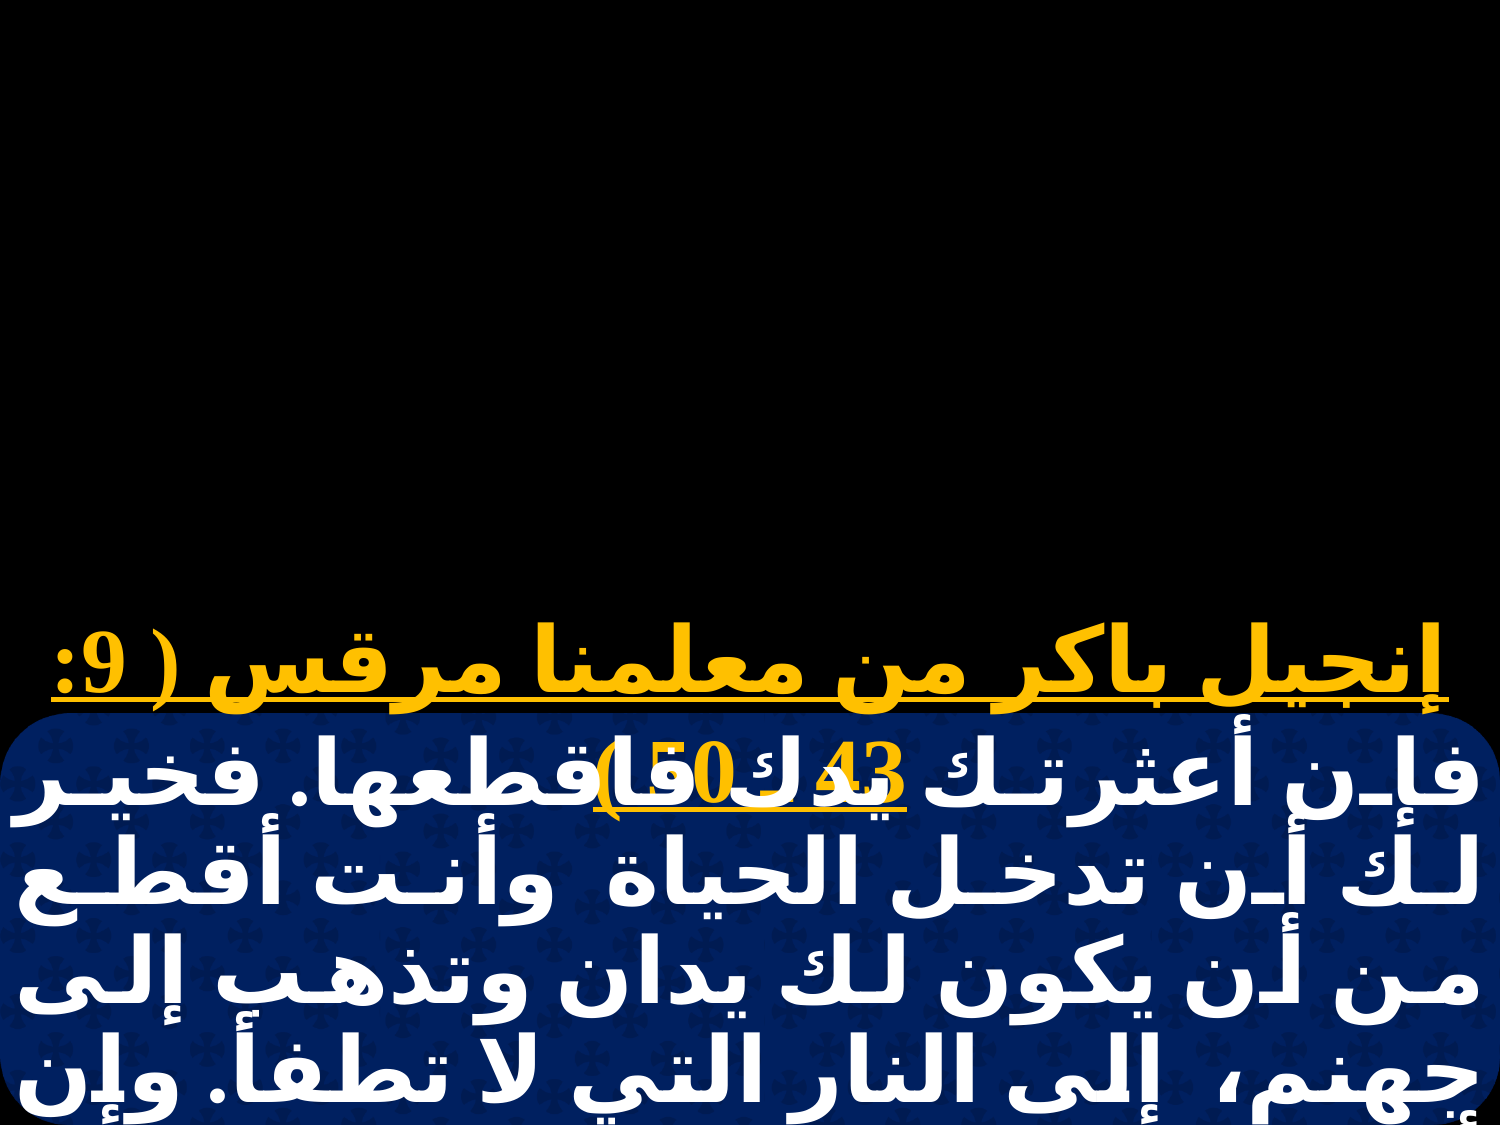

إنجيل باكر من معلمنا مرقس ( 9: 43 ـ 50 )
فإن أعثرتك يدك فاقطعها. فخير لك أن تدخل الحياة  وأنت أقطع من أن يكون لك يدان وتذهب إلى جهنم،  إلى النار التي لا تطفأ. وإن أعثرتك رجلك فاقطعها.  فخير لك أن تدخل الحياة وأنت أعرج من أن يكون